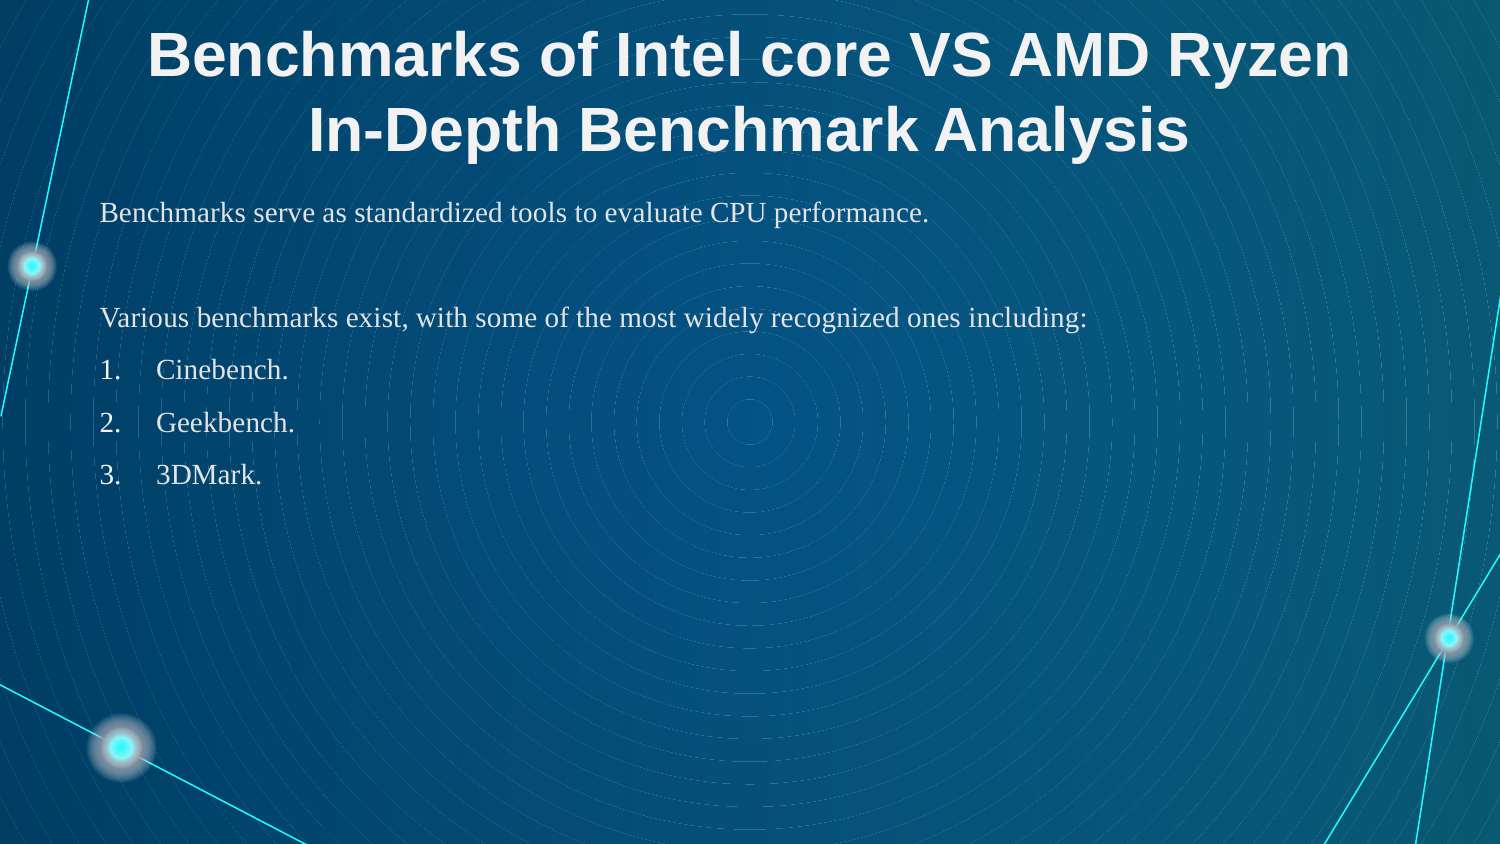

# Benchmarks of Intel core VS AMD Ryzen In-Depth Benchmark Analysis
Benchmarks serve as standardized tools to evaluate CPU performance.

Various benchmarks exist, with some of the most widely recognized ones including:
Cinebench.
Geekbench.
3DMark.